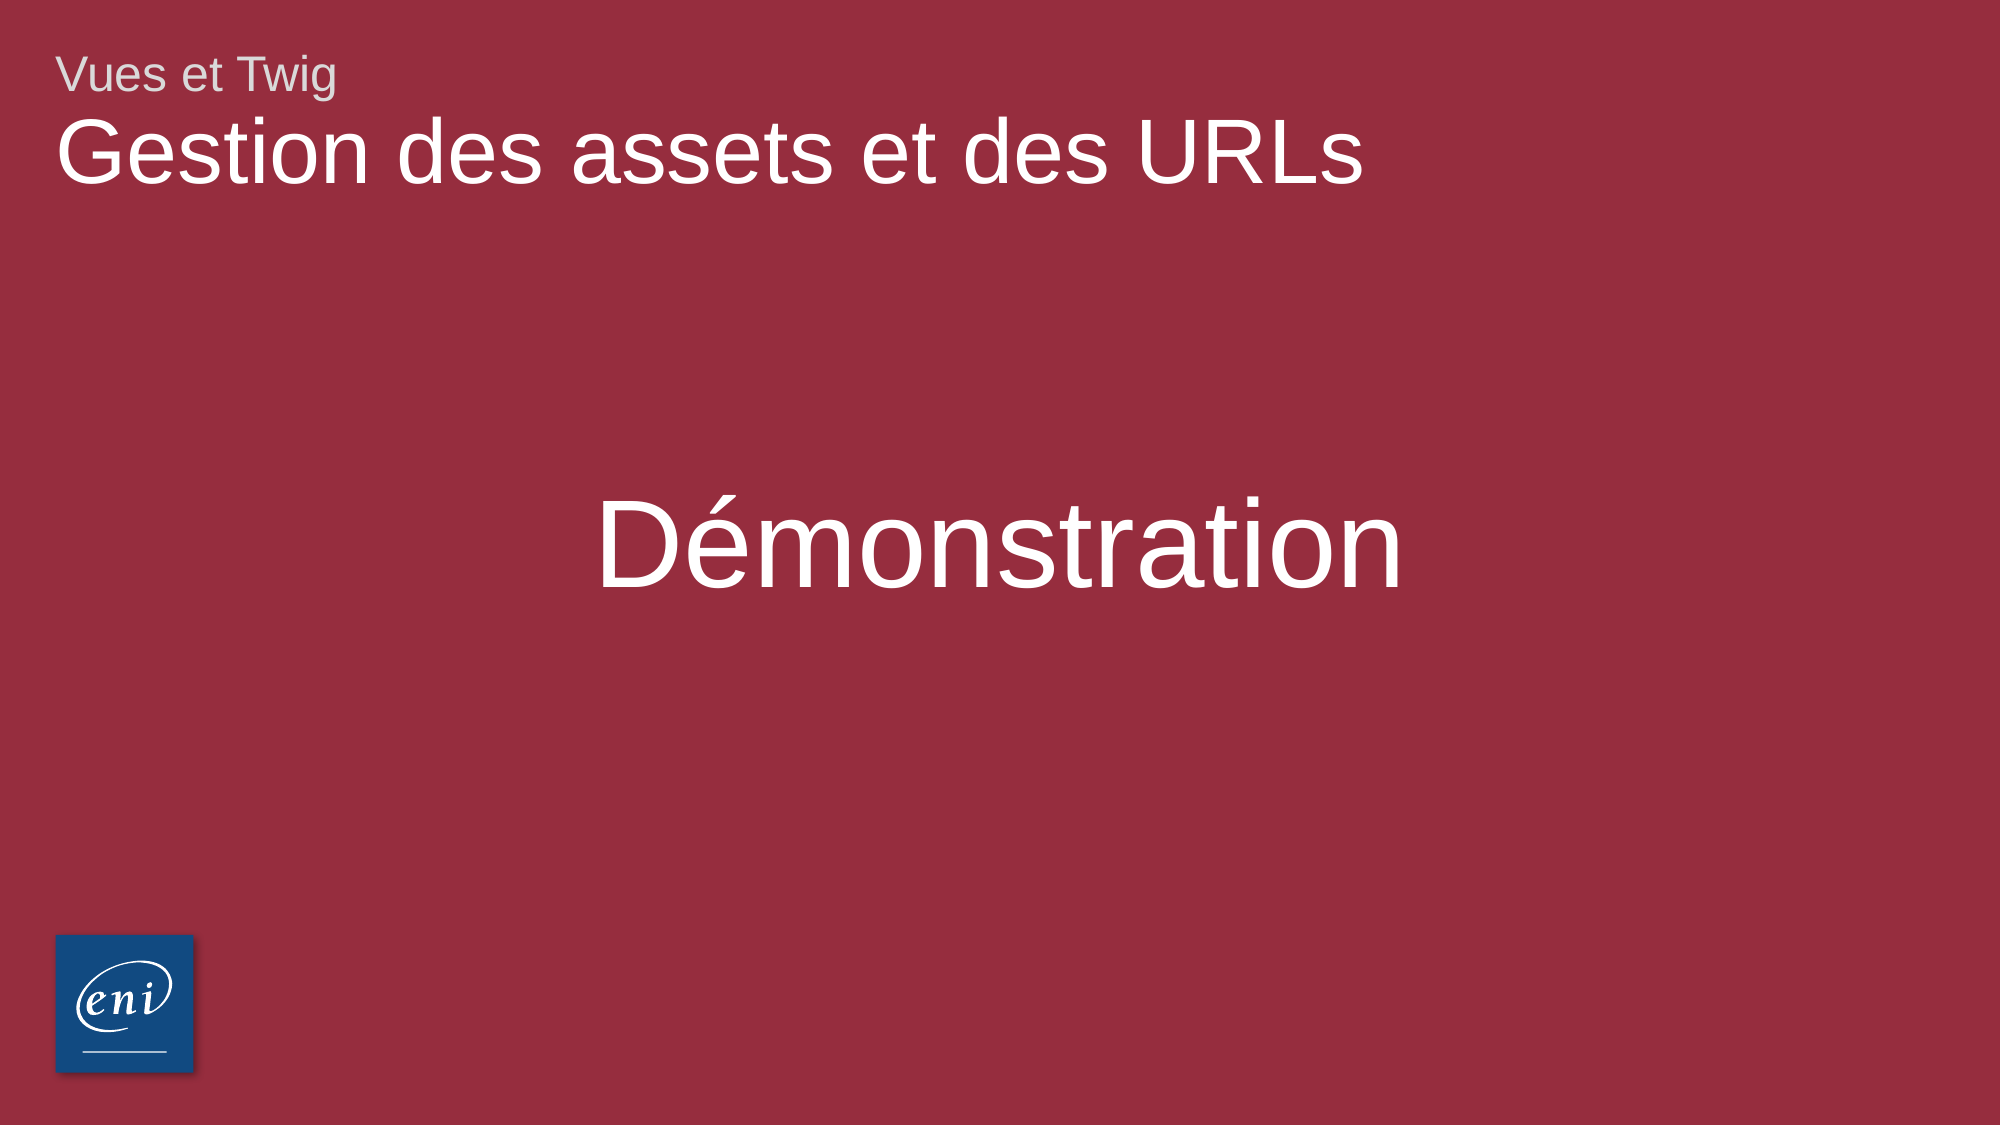

Vues et Twig
# Gestion des assets et des URLs